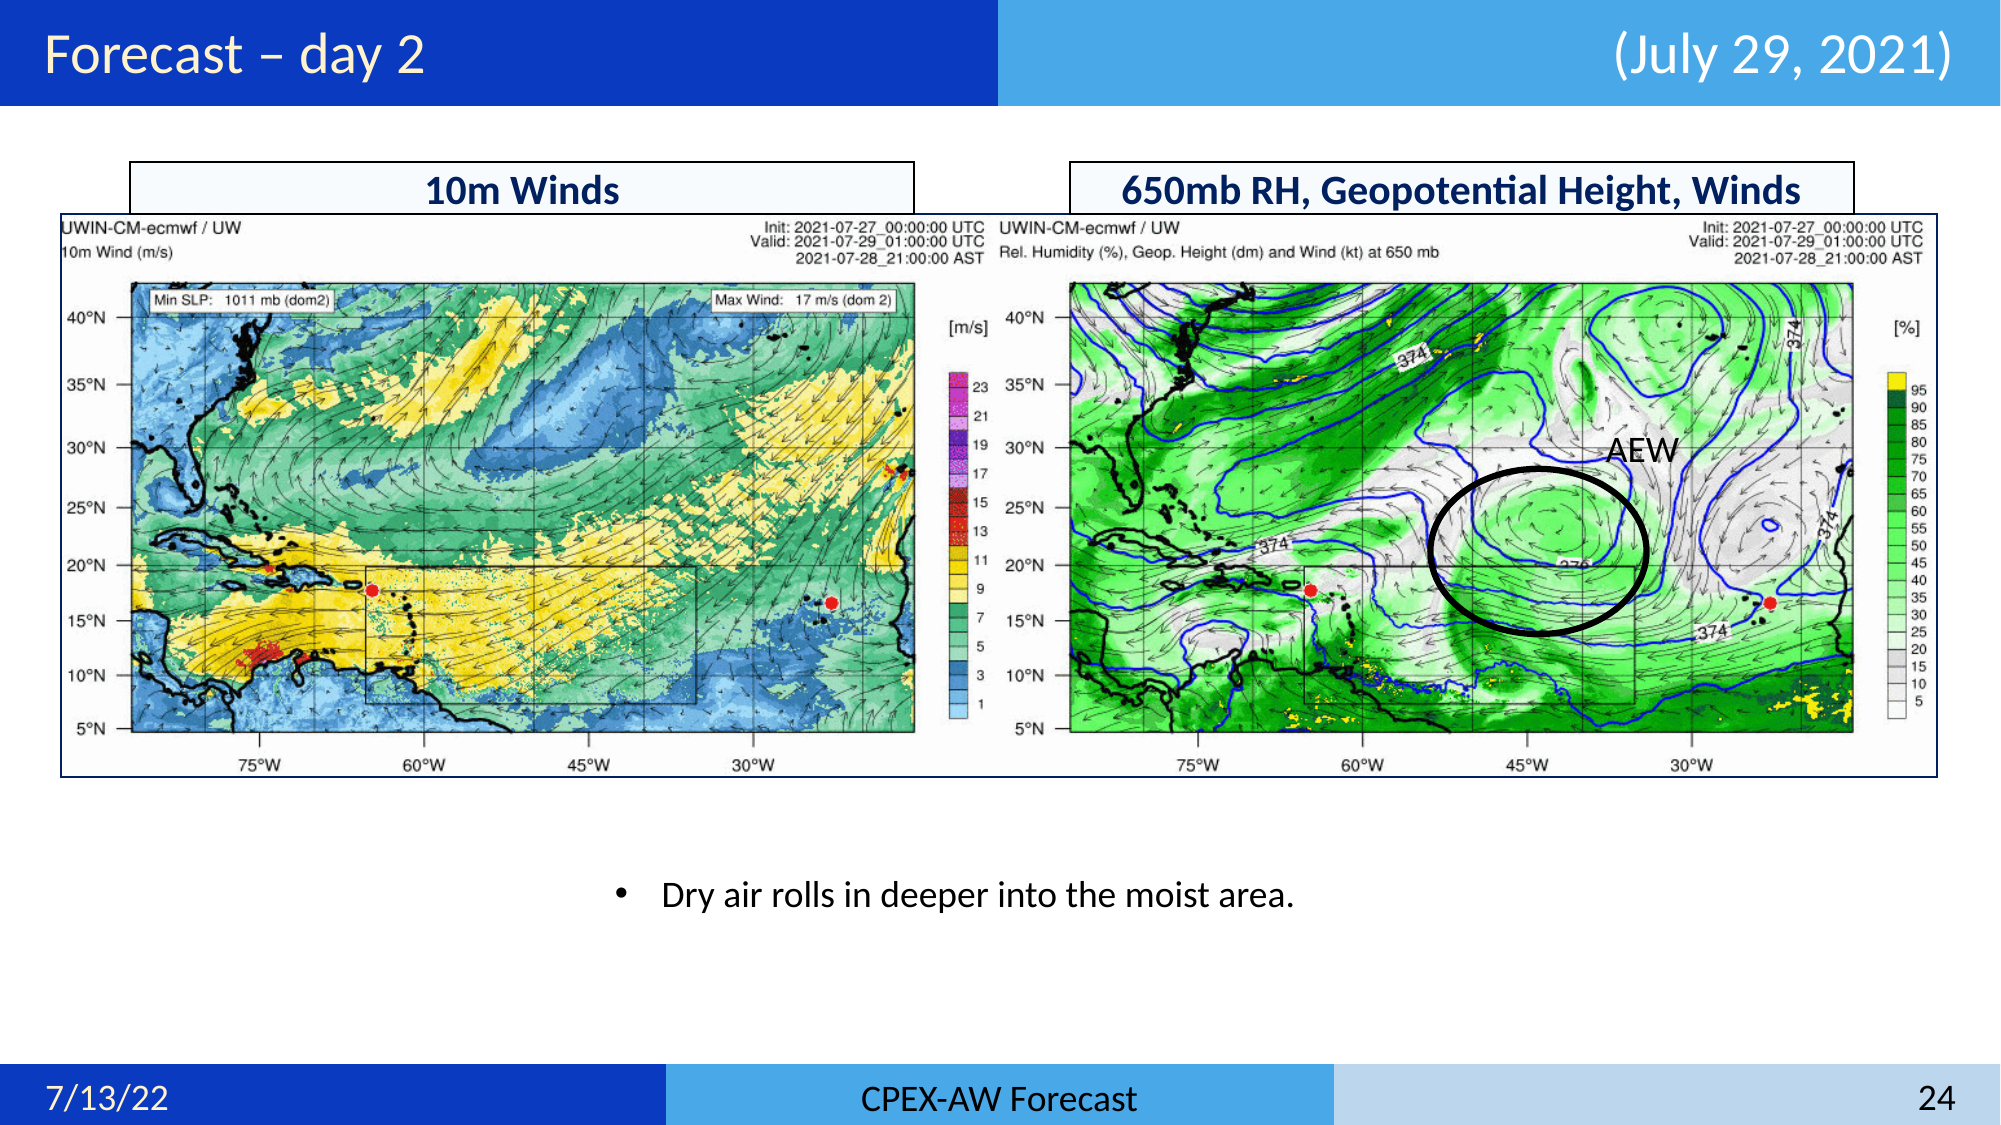

# Forecast – day 2
(July 29, 2021)
10m Winds
650mb RH, Geopotential Height, Winds

AEW

Dry air rolls in deeper into the moist area.
7/13/22
24
CPEX-AW Forecast